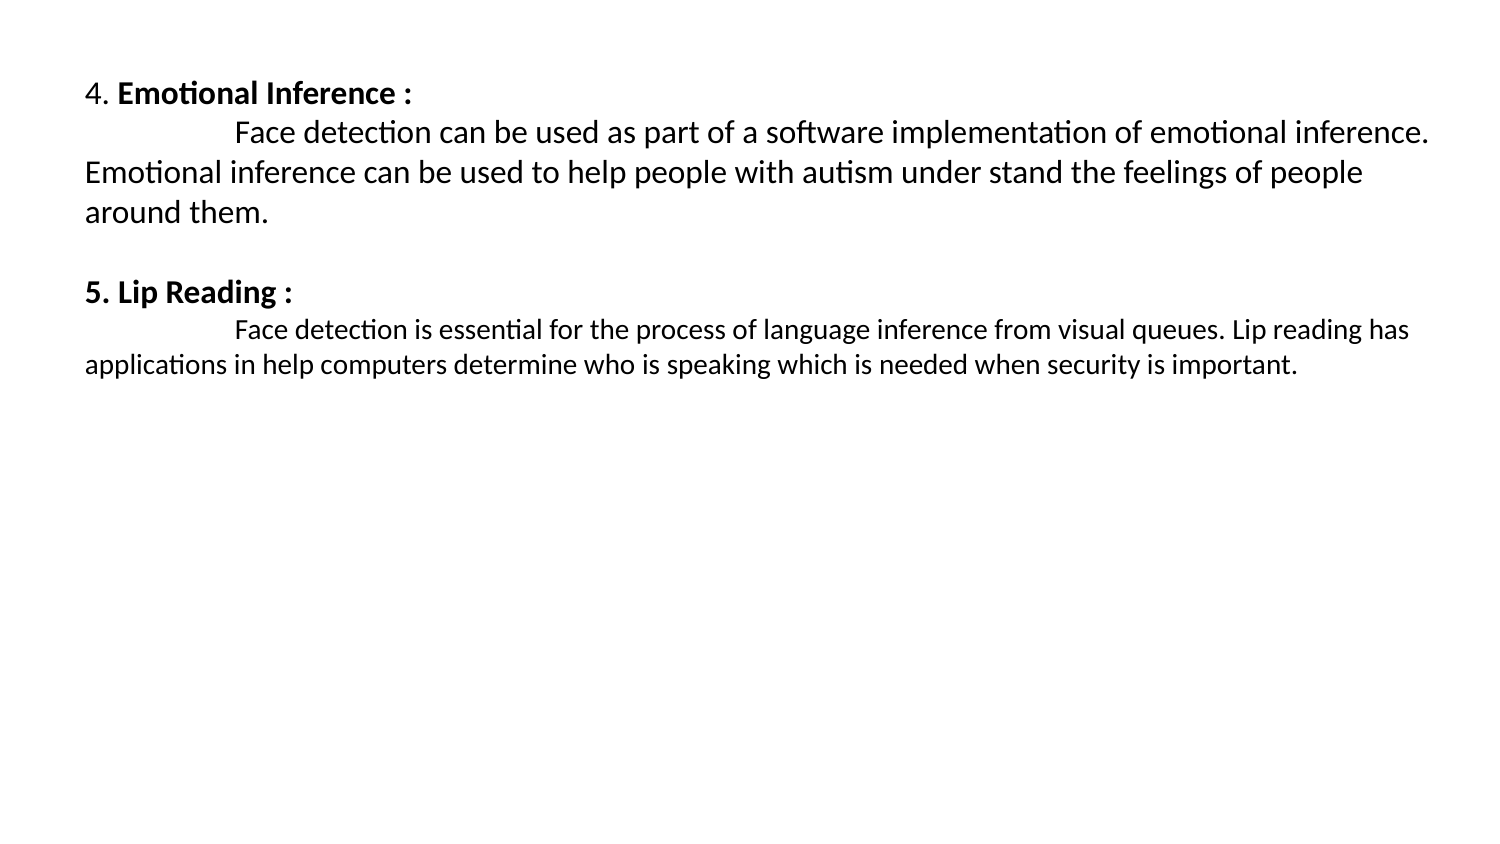

4. Emotional Inference :
	Face detection can be used as part of a software implementation of emotional inference. Emotional inference can be used to help people with autism under stand the feelings of people around them.

5. Lip Reading :
	Face detection is essential for the process of language inference from visual queues. Lip reading has applications in help computers determine who is speaking which is needed when security is important.